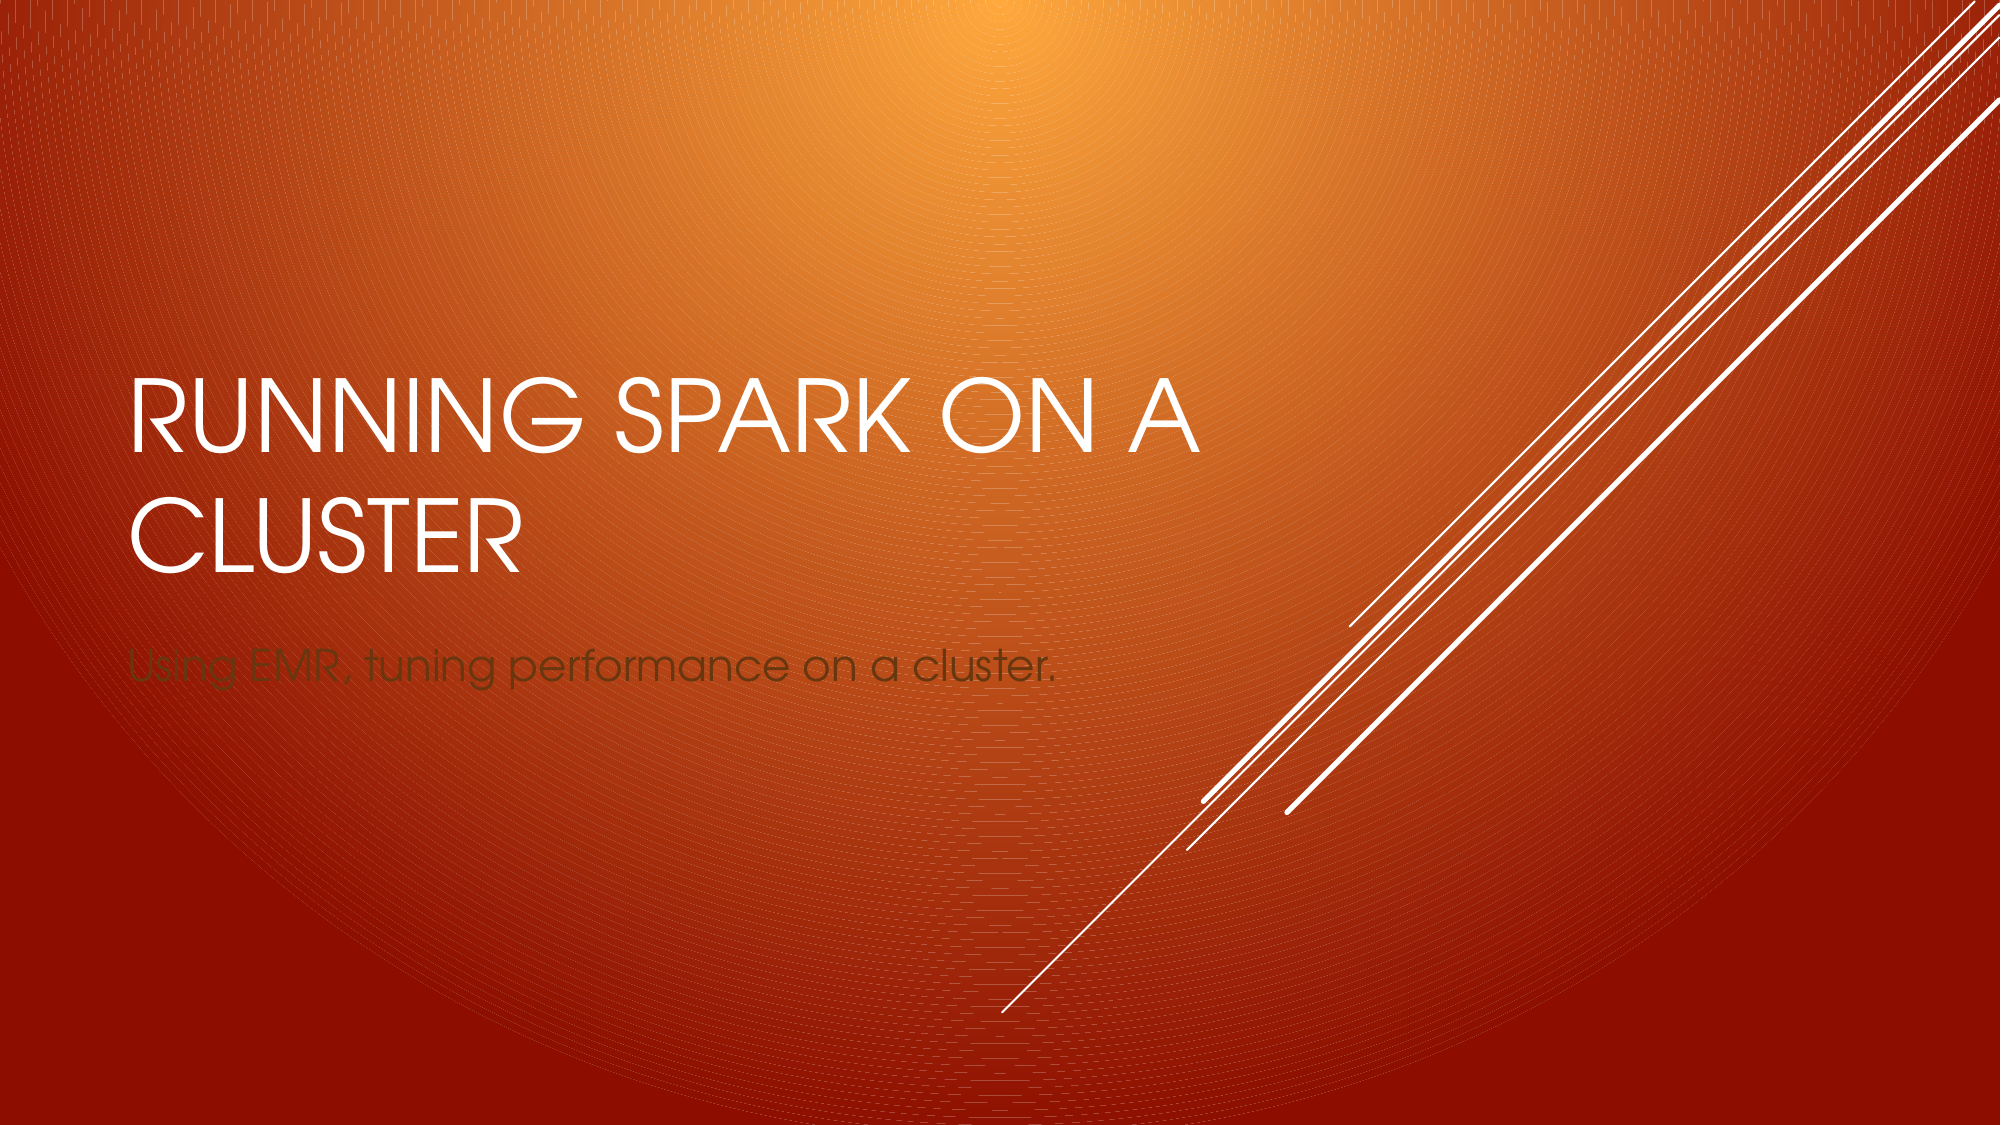

# Running spark on a cluster
Using EMR, tuning performance on a cluster.